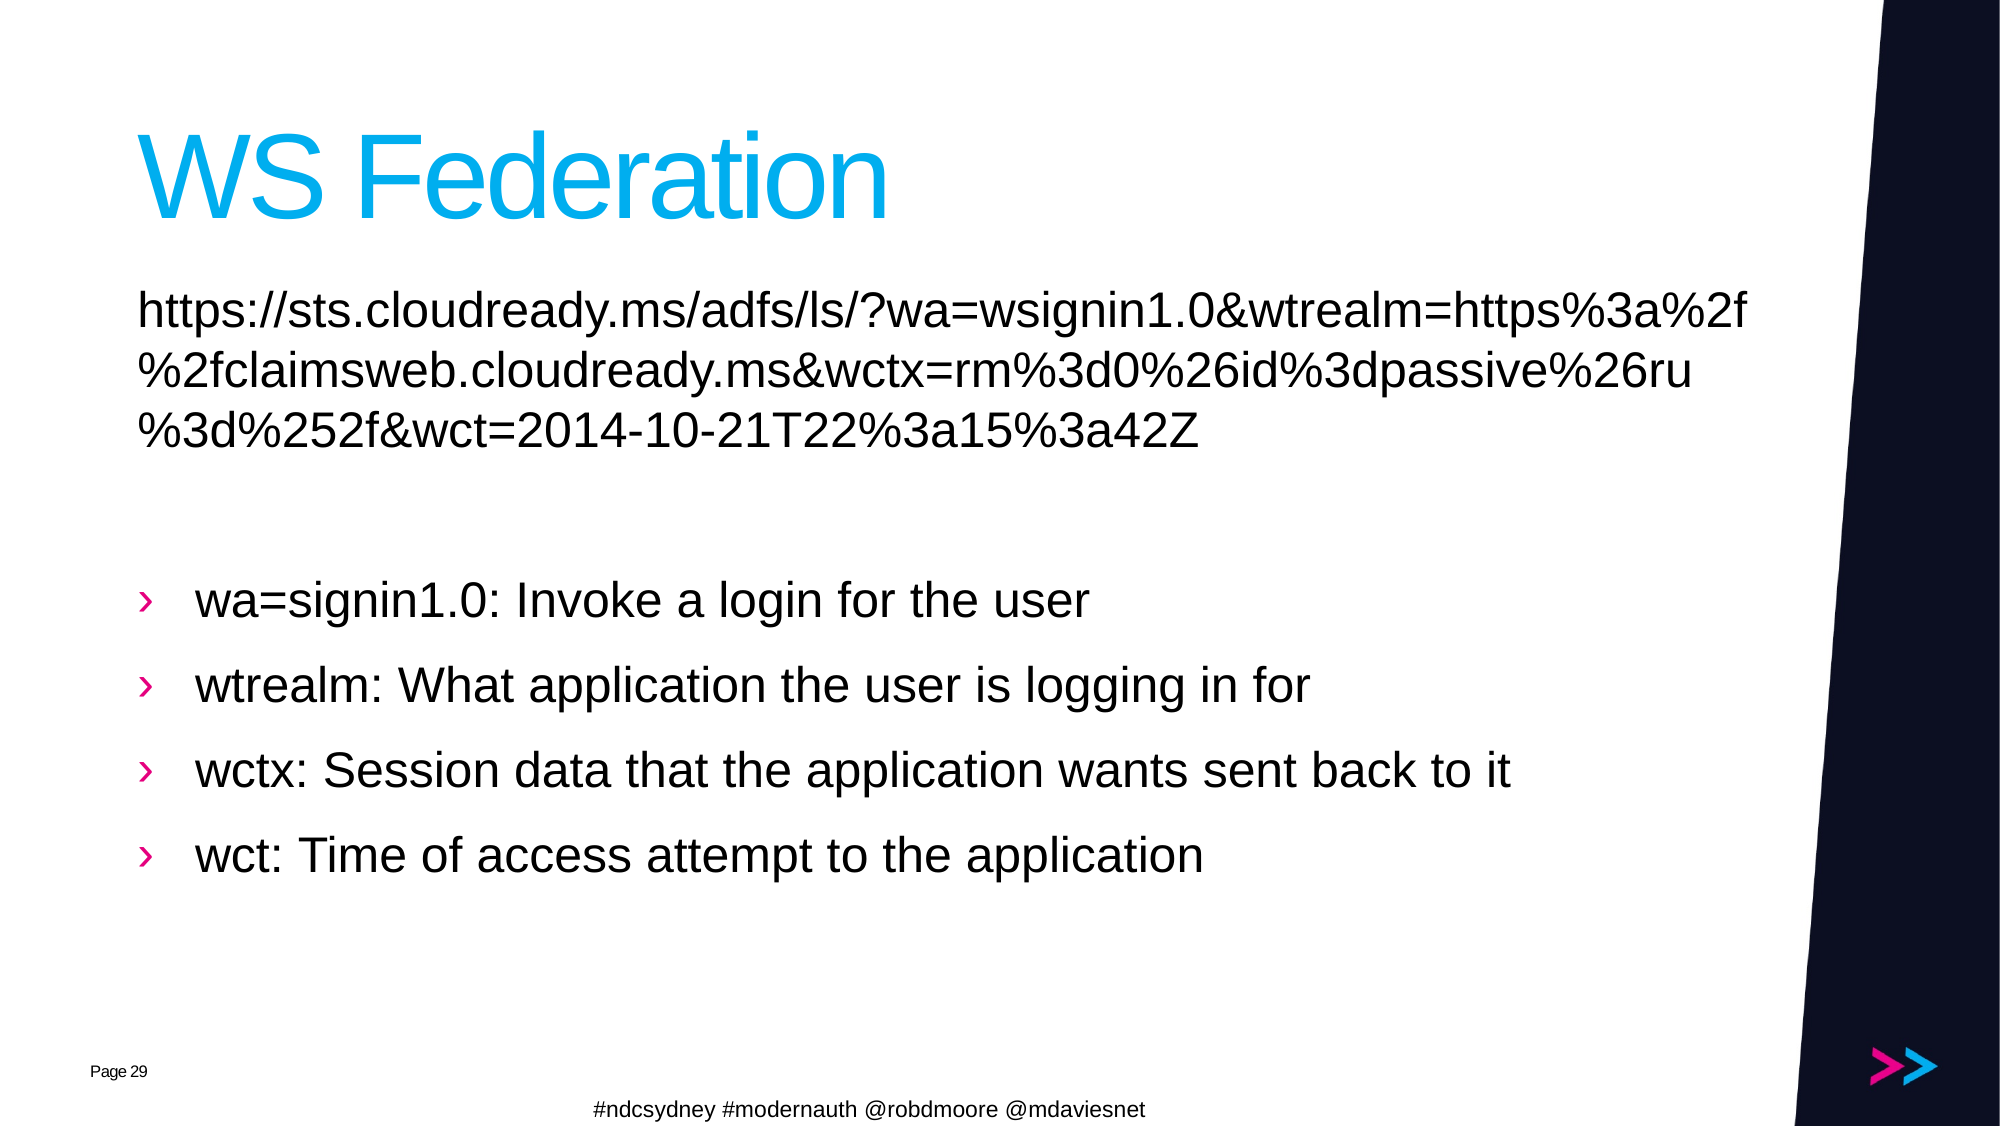

# WS Federation
https://sts.cloudready.ms/adfs/ls/?wa=wsignin1.0&wtrealm=https%3a%2f%2fclaimsweb.cloudready.ms&wctx=rm%3d0%26id%3dpassive%26ru%3d%252f&wct=2014-10-21T22%3a15%3a42Z

 wa=signin1.0: Invoke a login for the user
 wtrealm: What application the user is logging in for
 wctx: Session data that the application wants sent back to it
 wct: Time of access attempt to the application

29